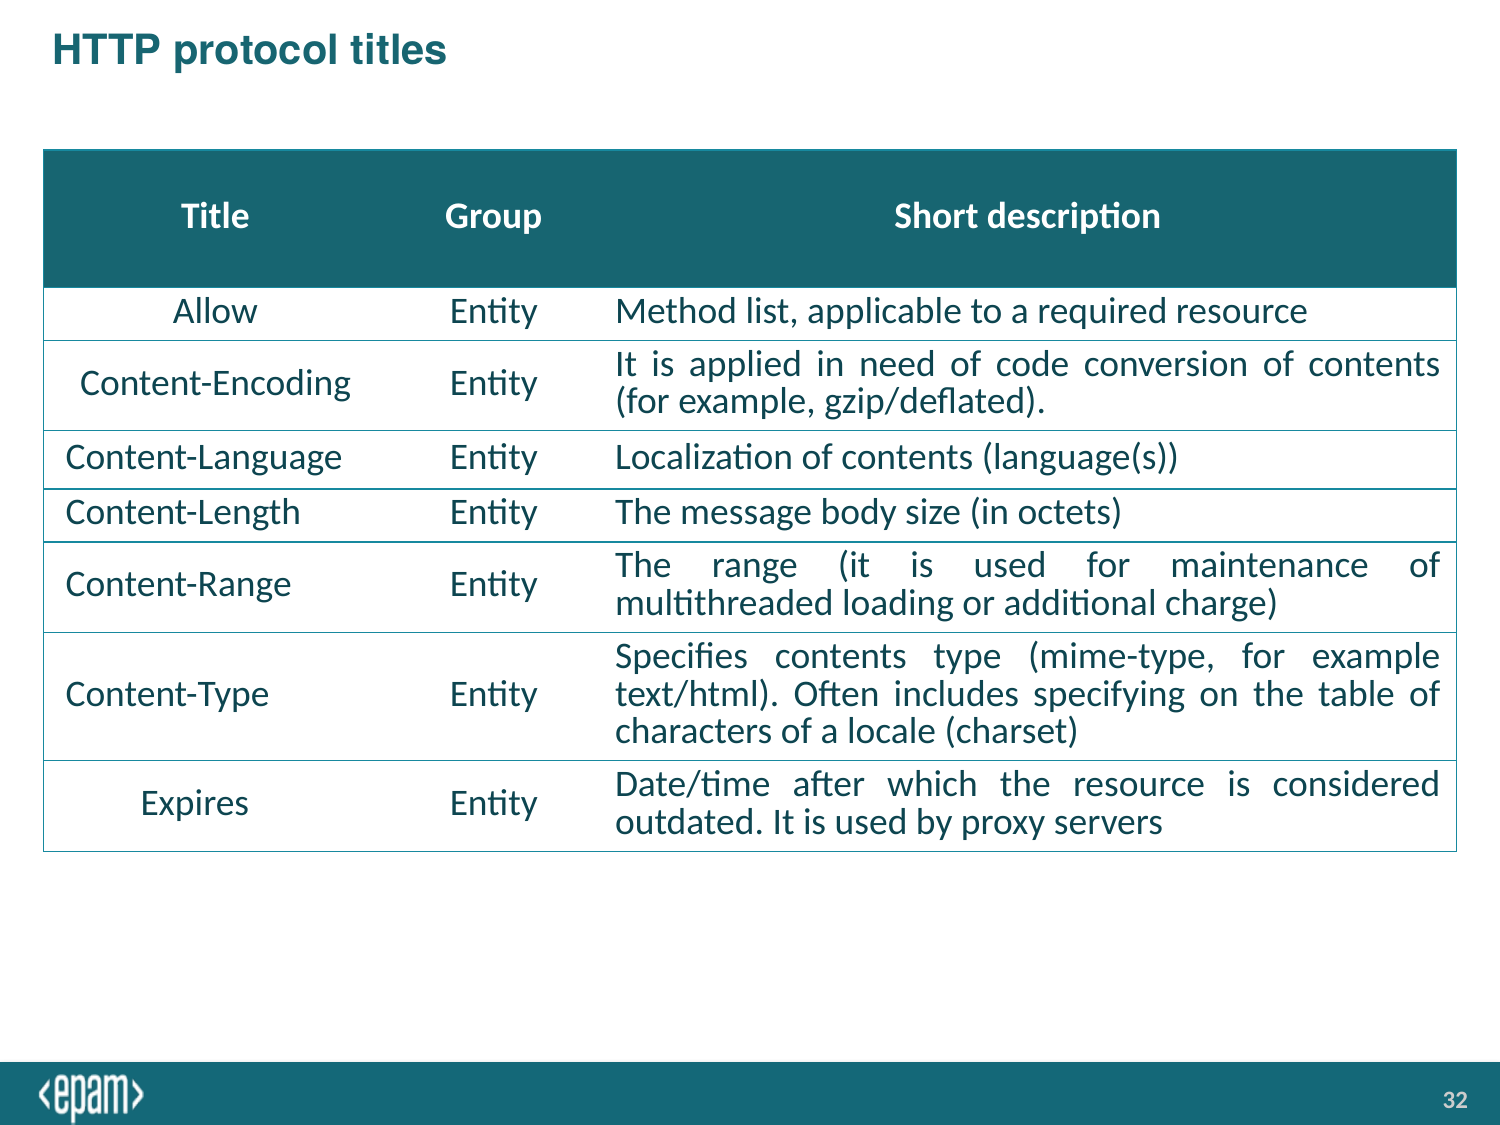

# HTTP protocol titles
| Title | Group | Short description |
| --- | --- | --- |
| Allow | Entity | Method list, applicable to a required resource |
| Content-Encoding | Entity | It is applied in need of code conversion of contents (for example, gzip/deflated). |
| Content-Language | Entity | Localization of contents (language(s)) |
| Content-Length | Entity | The message body size (in octets) |
| Content-Range | Entity | The range (it is used for maintenance of multithreaded loading or additional charge) |
| Content-Type | Entity | Specifies contents type (mime-type, for example text/html). Often includes specifying on the table of characters of a locale (charset) |
| Expires | Entity | Date/time after which the resource is considered outdated. It is used by proxy servers |